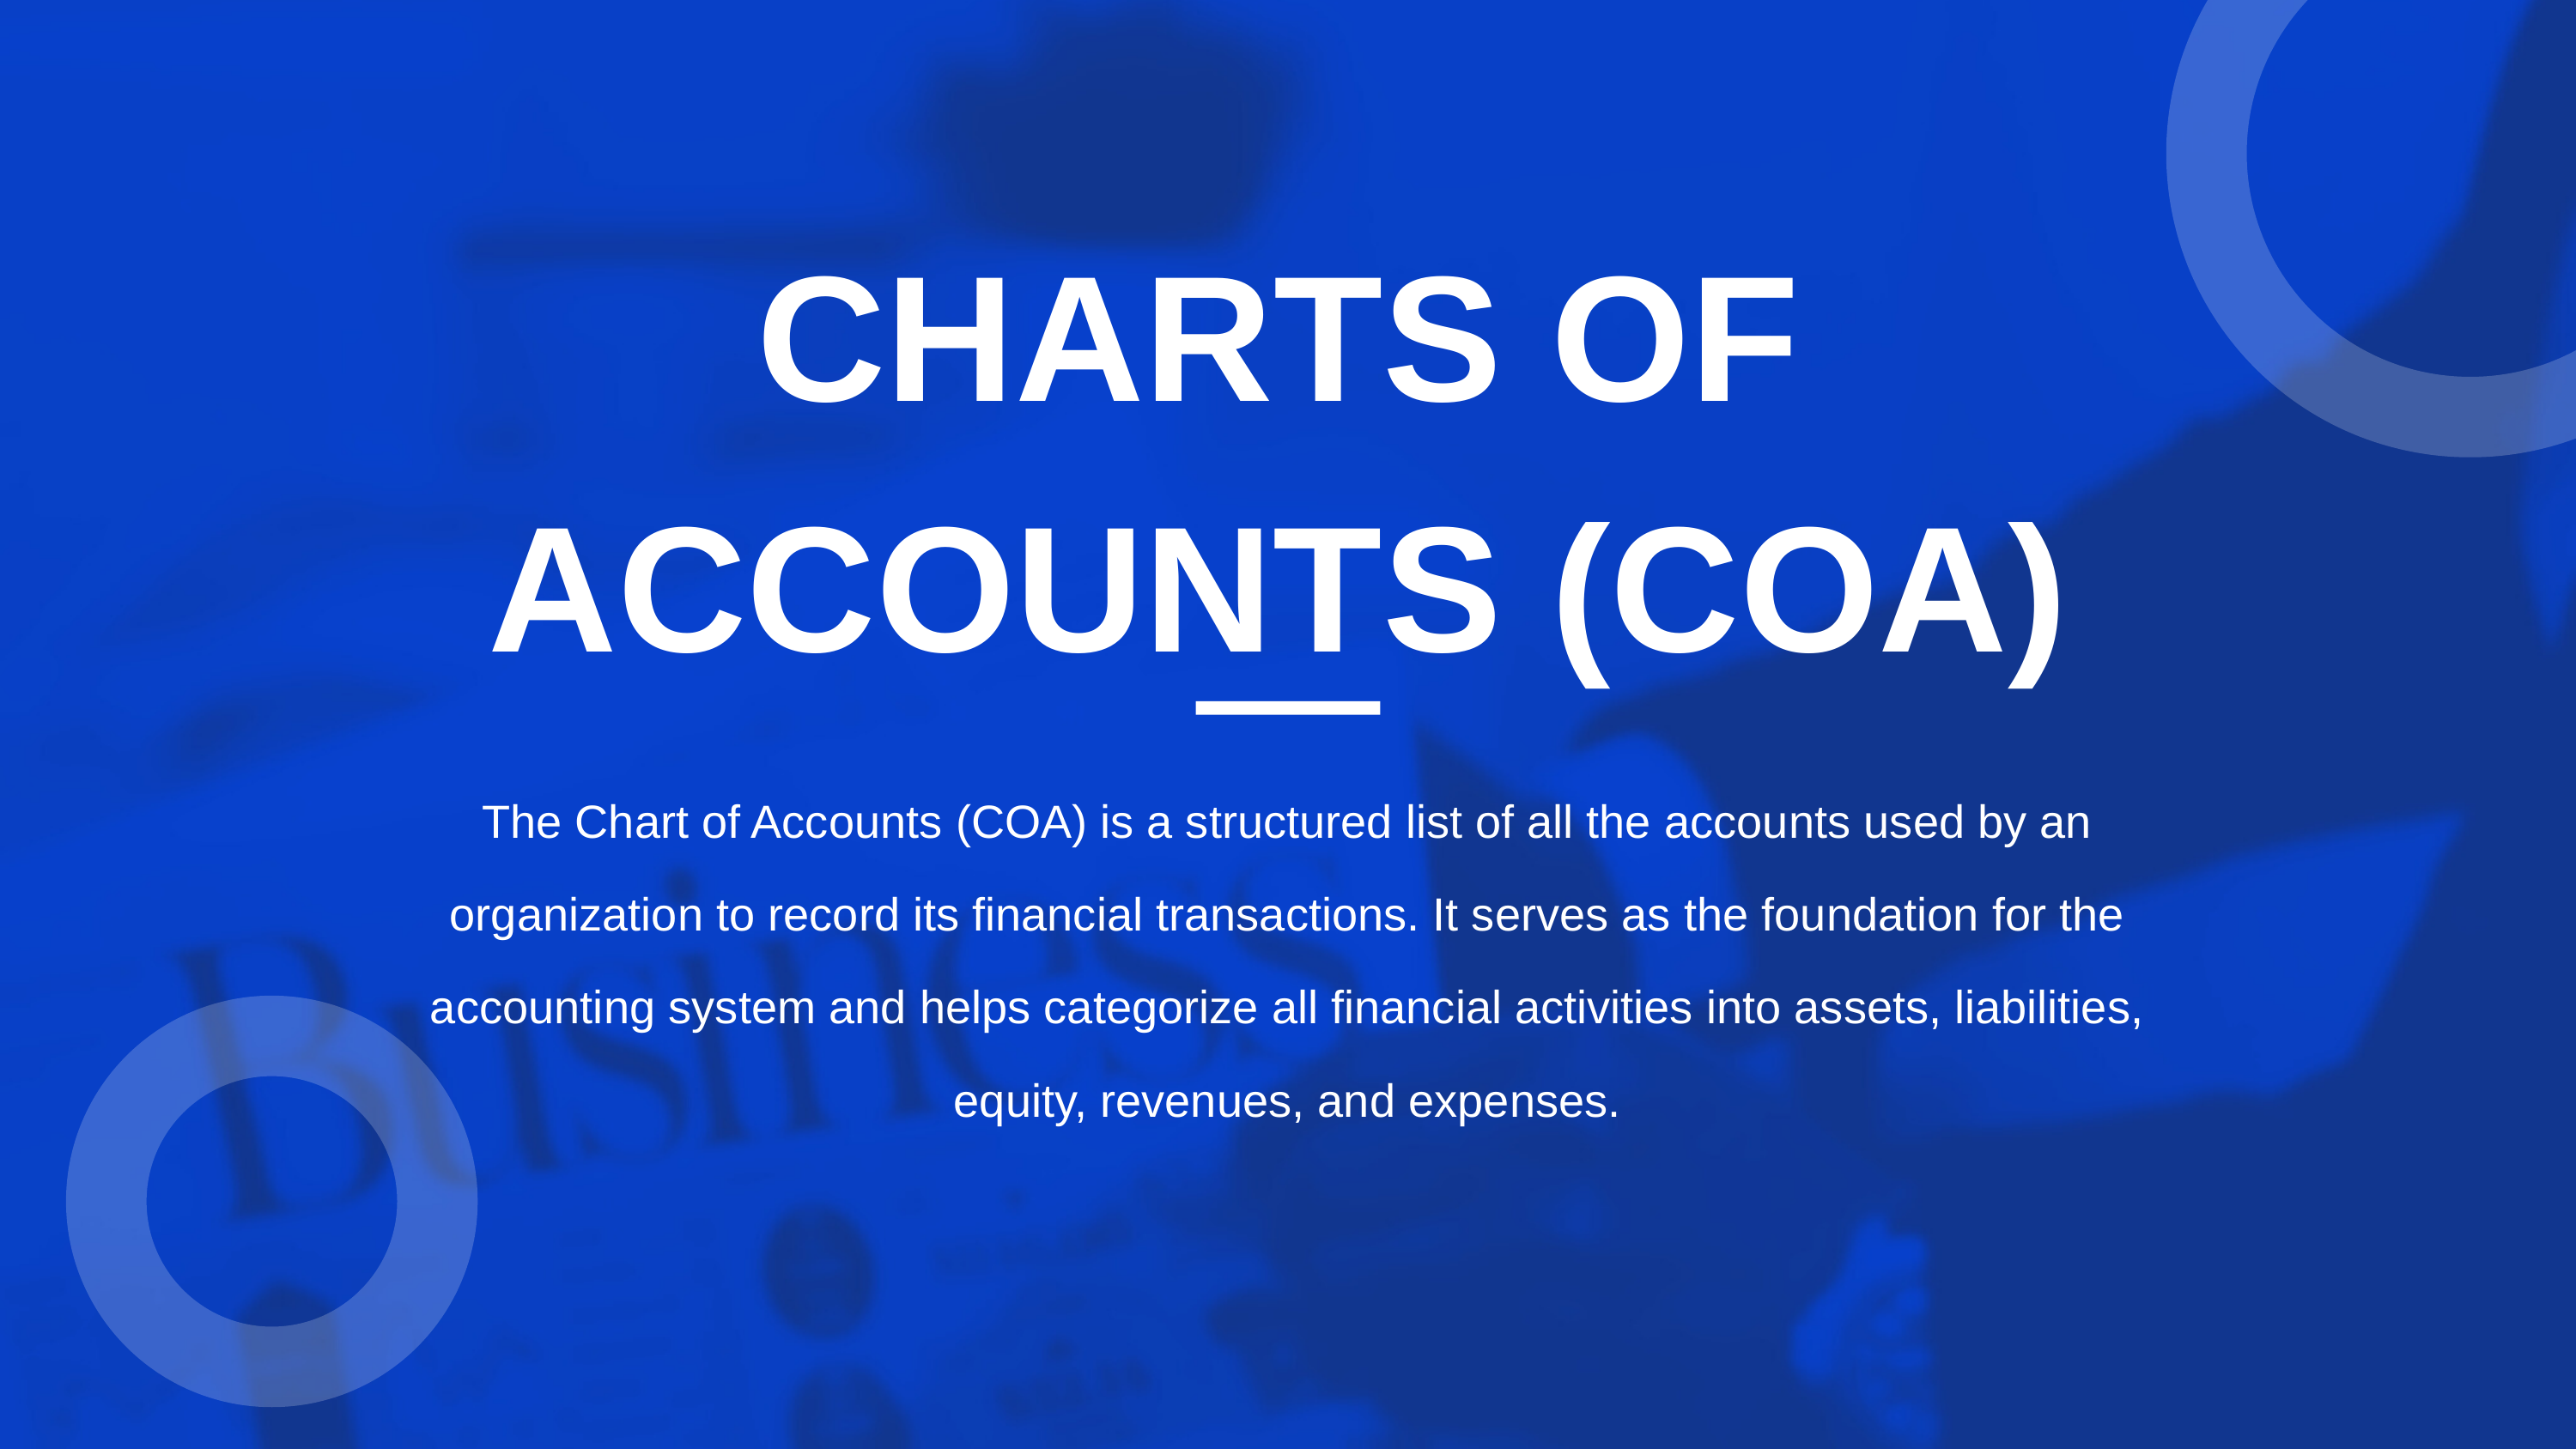

CHARTS OF ACCOUNTS (COA)

The Chart of Accounts (COA) is a structured list of all the accounts used by an organization to record its financial transactions. It serves as the foundation for the accounting system and helps categorize all financial activities into assets, liabilities, equity, revenues, and expenses.